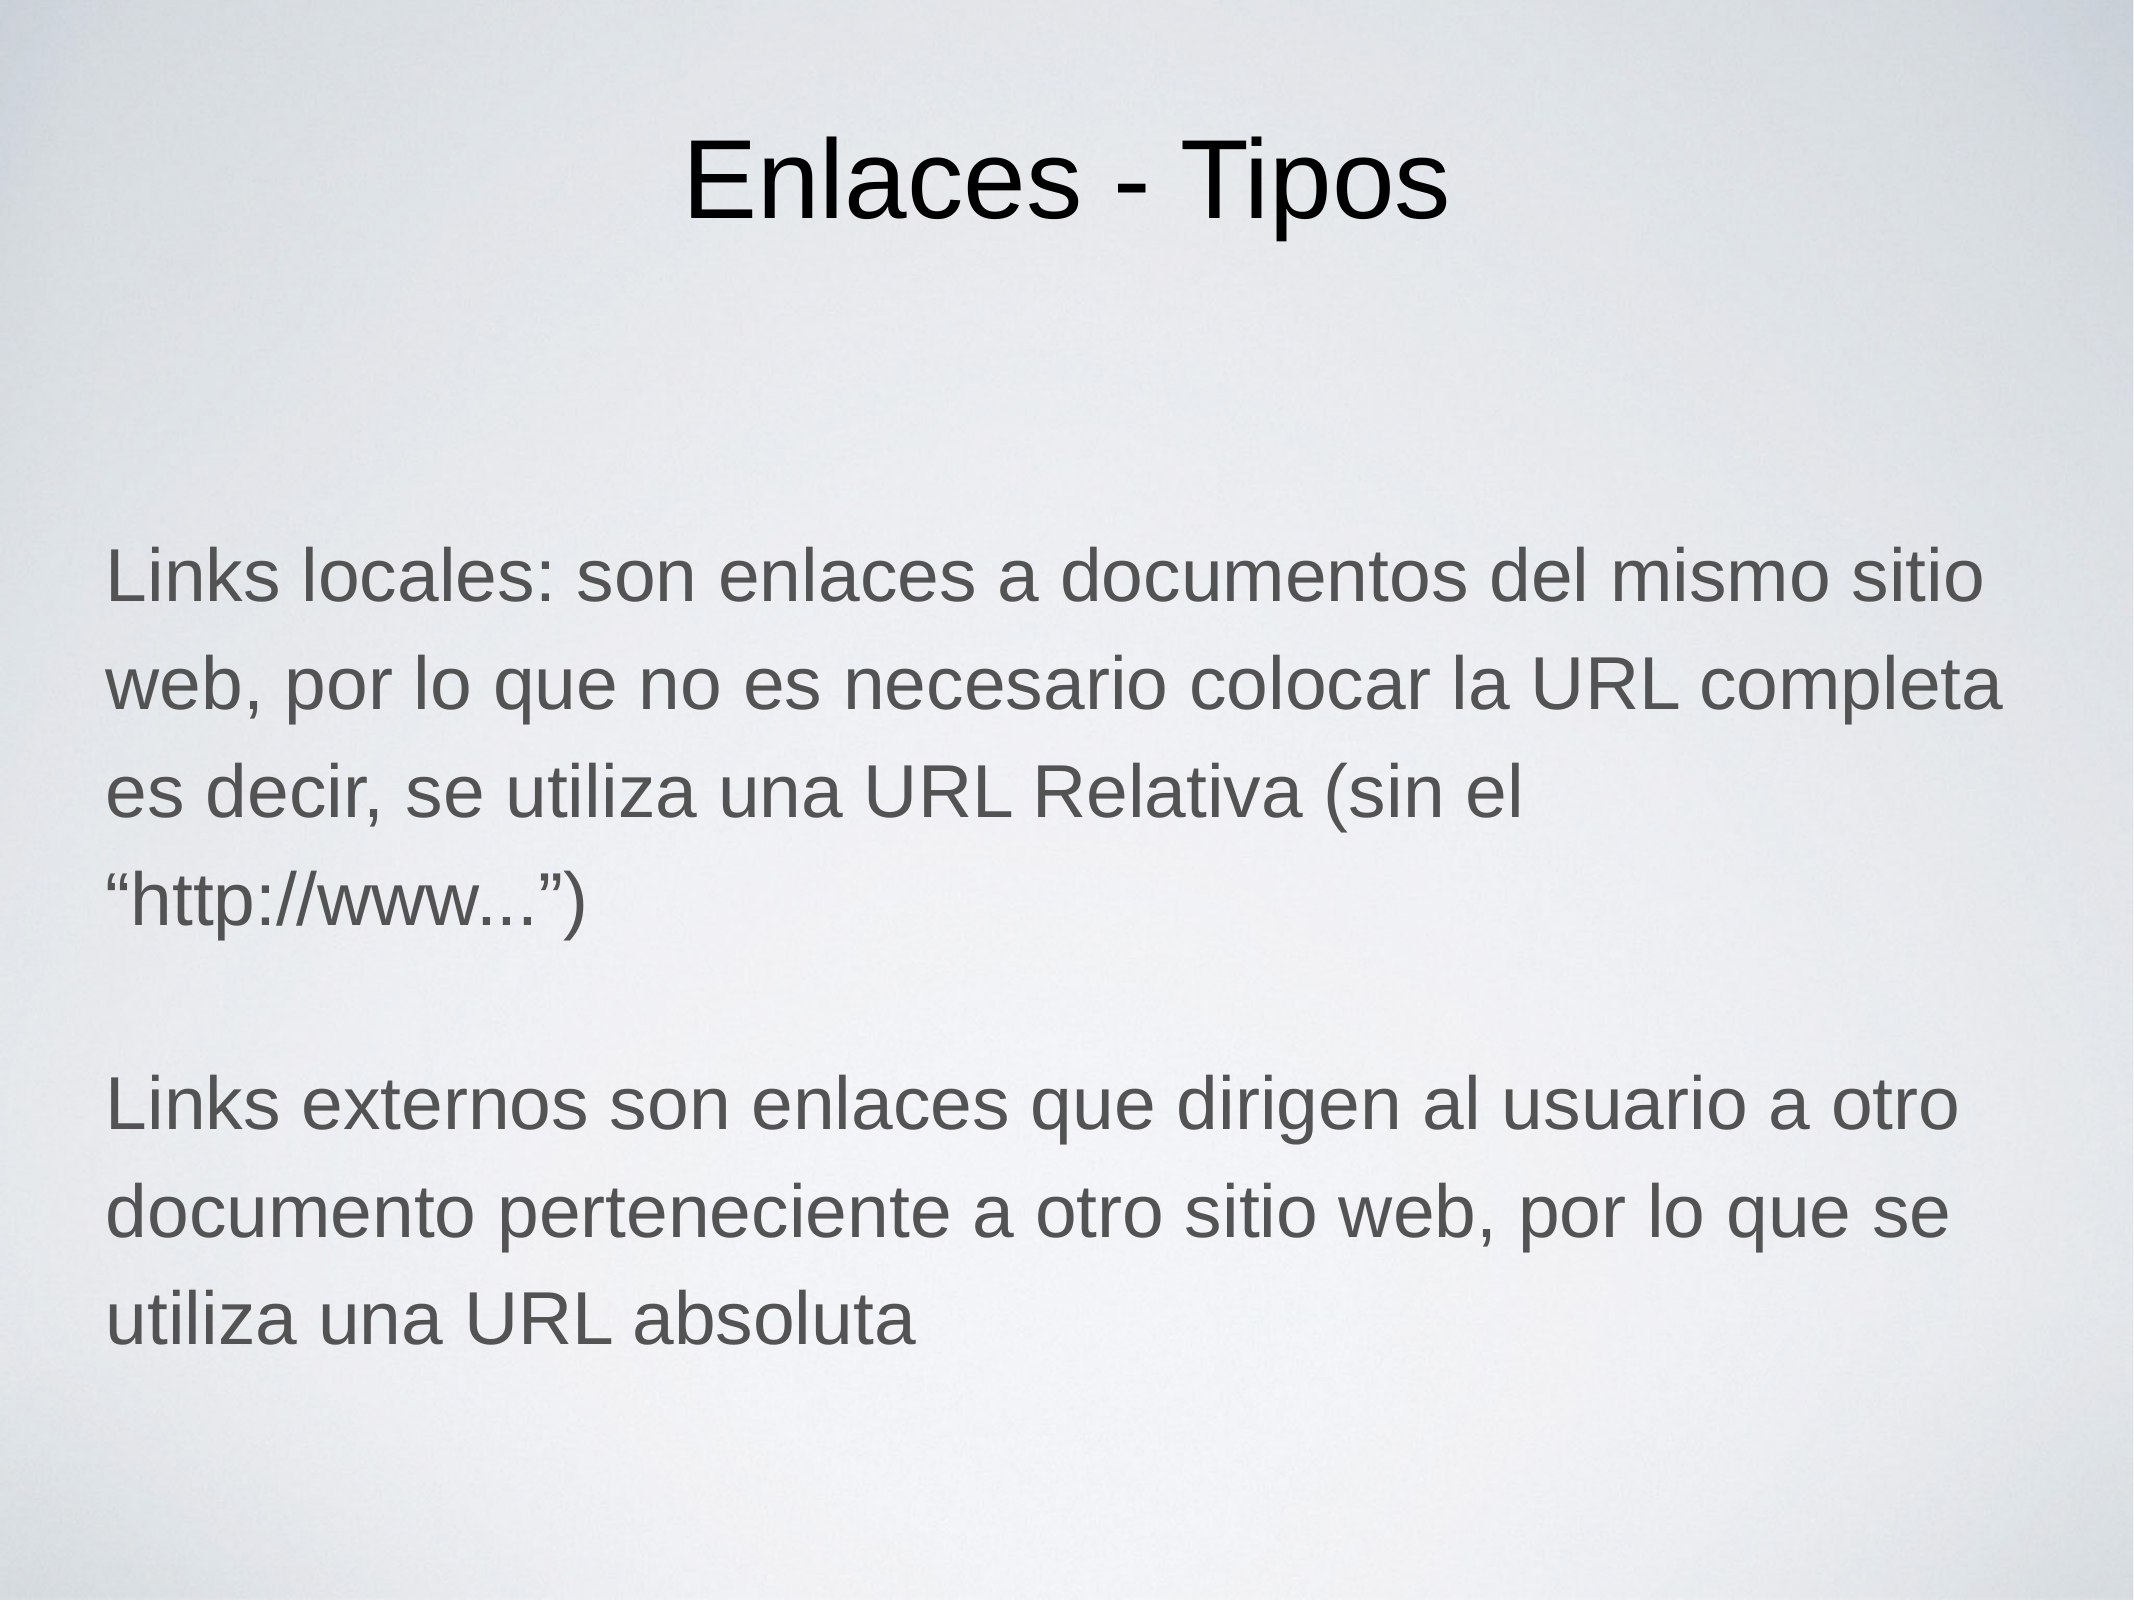

Enlaces - Tipos
Links locales: son enlaces a documentos del mismo sitio web, por lo que no es necesario colocar la URL completa es decir, se utiliza una URL Relativa (sin el “http://www...”)
Links externos son enlaces que dirigen al usuario a otro documento perteneciente a otro sitio web, por lo que se utiliza una URL absoluta